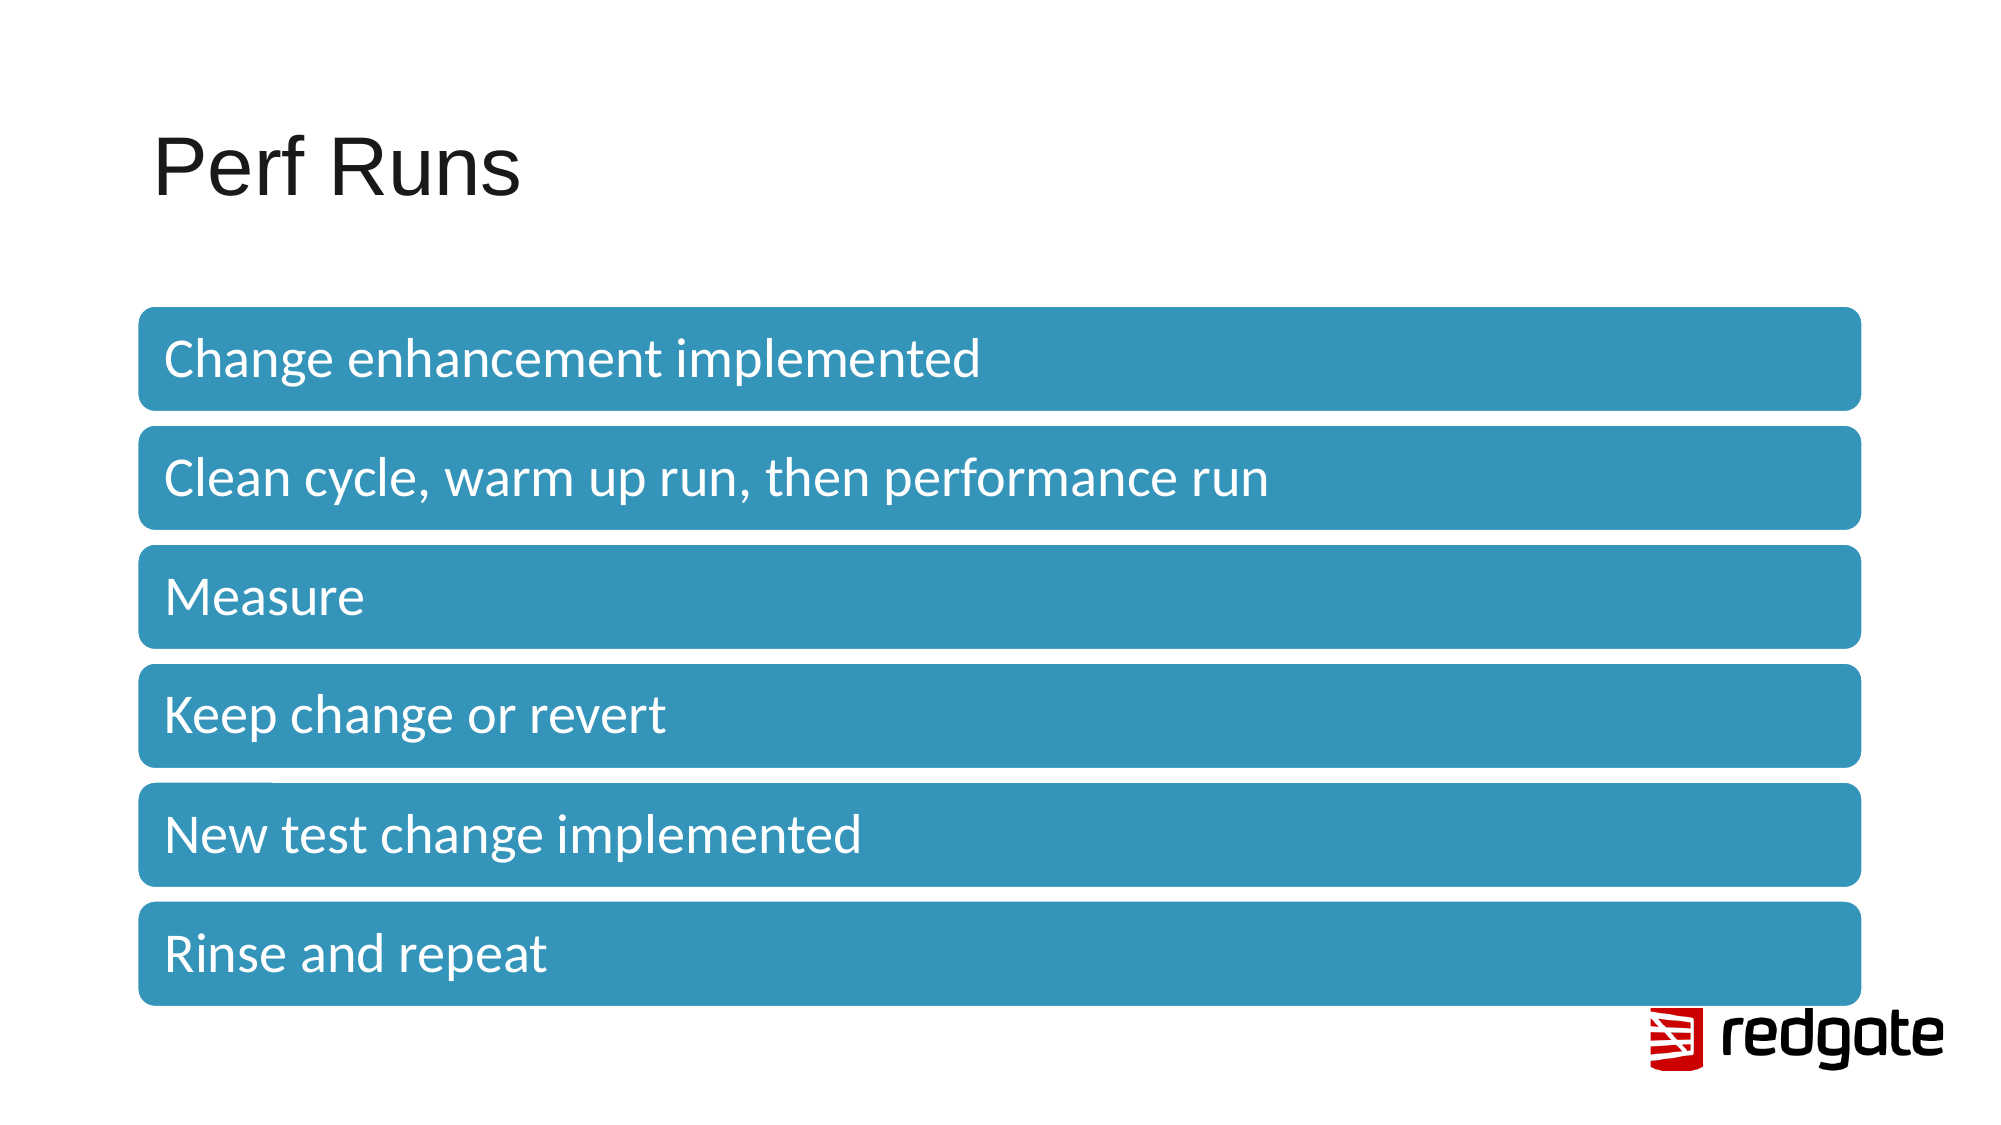

# Perf Runs
Change enhancement implemented
Clean cycle, warm up run, then performance run
Measure
Keep change or revert
New test change implemented
Rinse and repeat